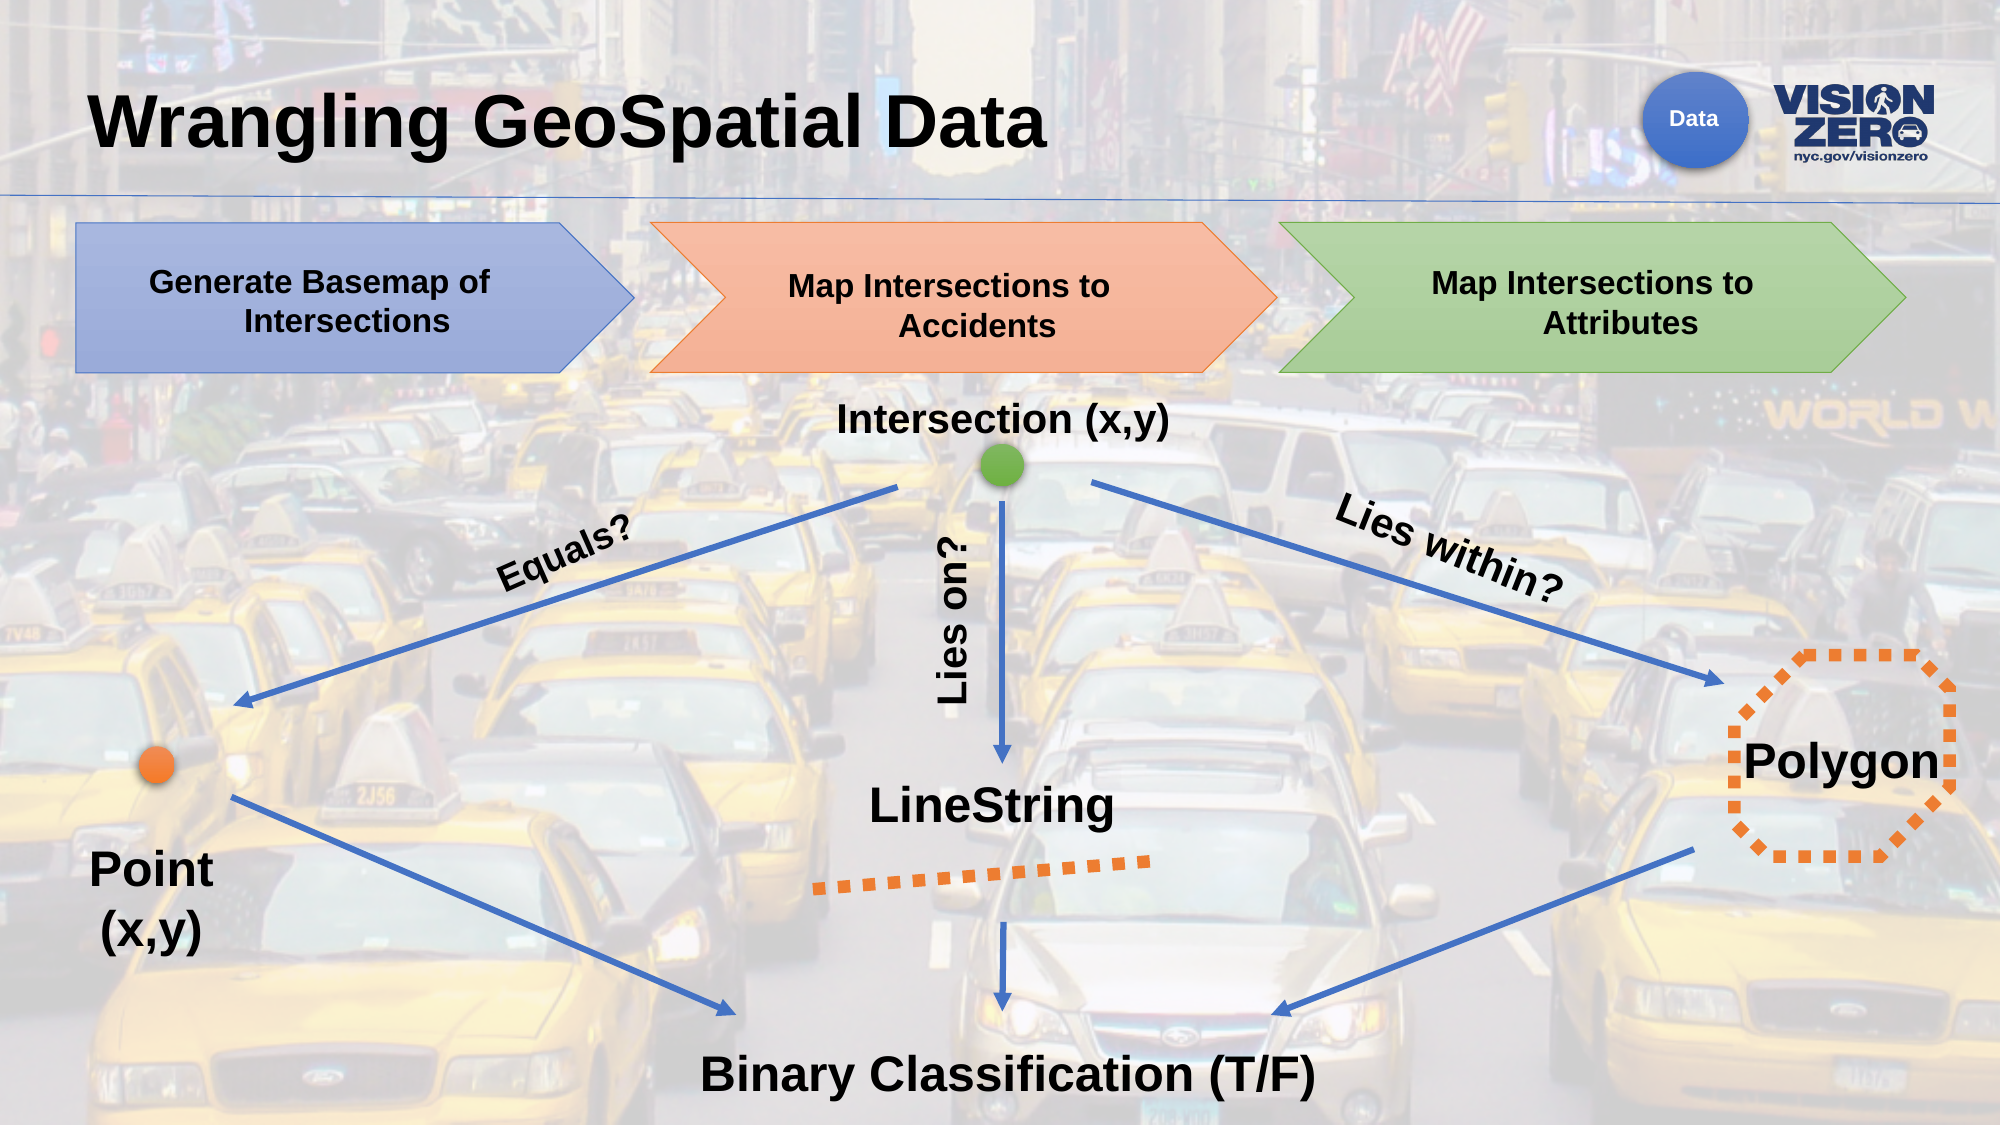

# Wrangling GeoSpatial Data

Data

Map Intersections to Accidents

Map Intersections to Attributes

Generate Basemap of Intersections
Intersection (x,y)

Lies within?
Equals?
Lies on?

Polygon

LineString
Point
(x,y)
Binary Classification (T/F)
8